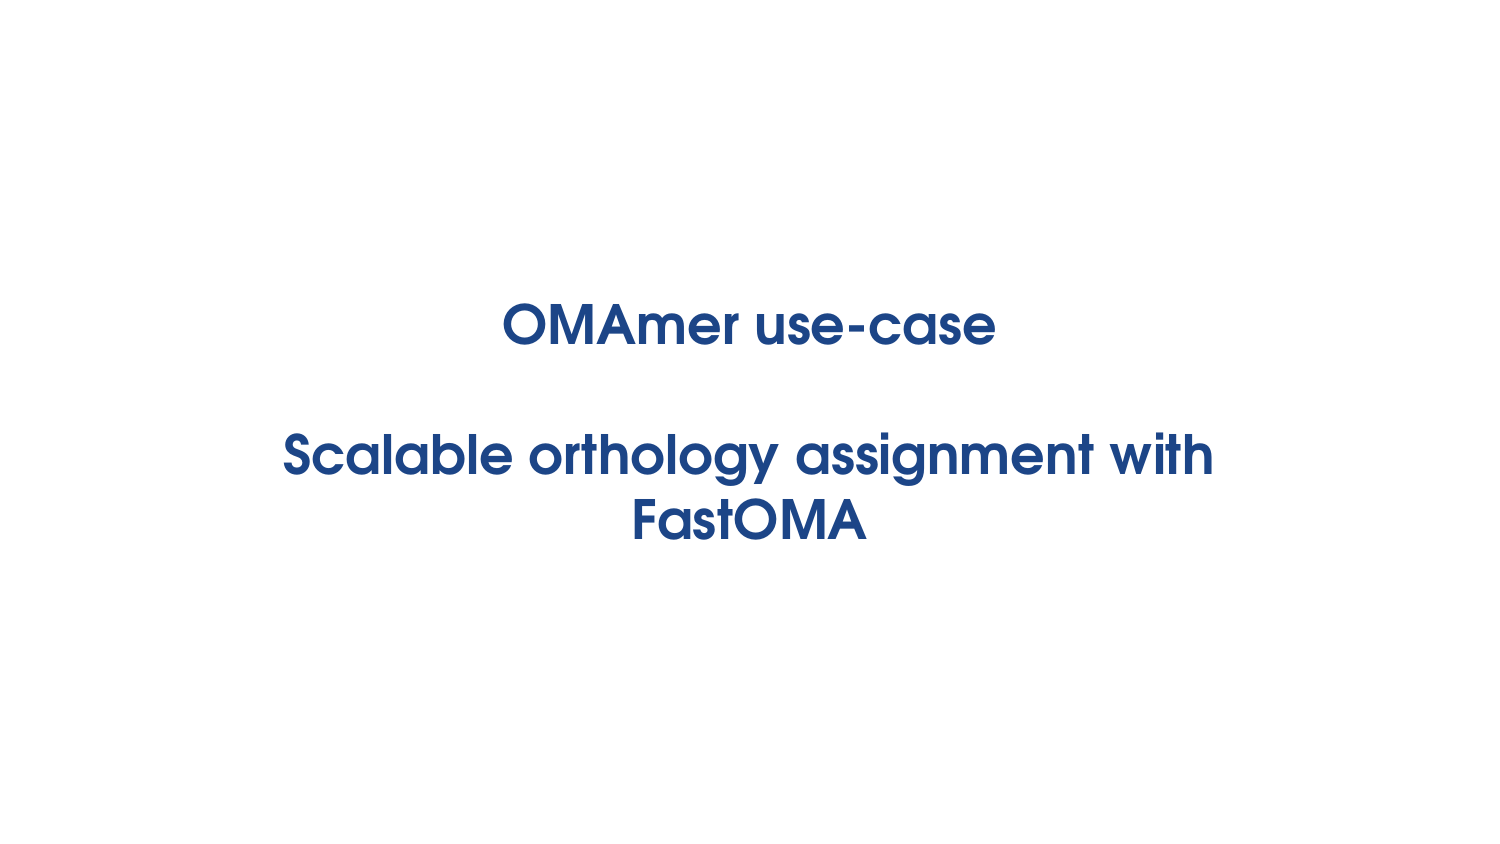

OMAmer use-case

Scalable orthology assignment with FastOMA